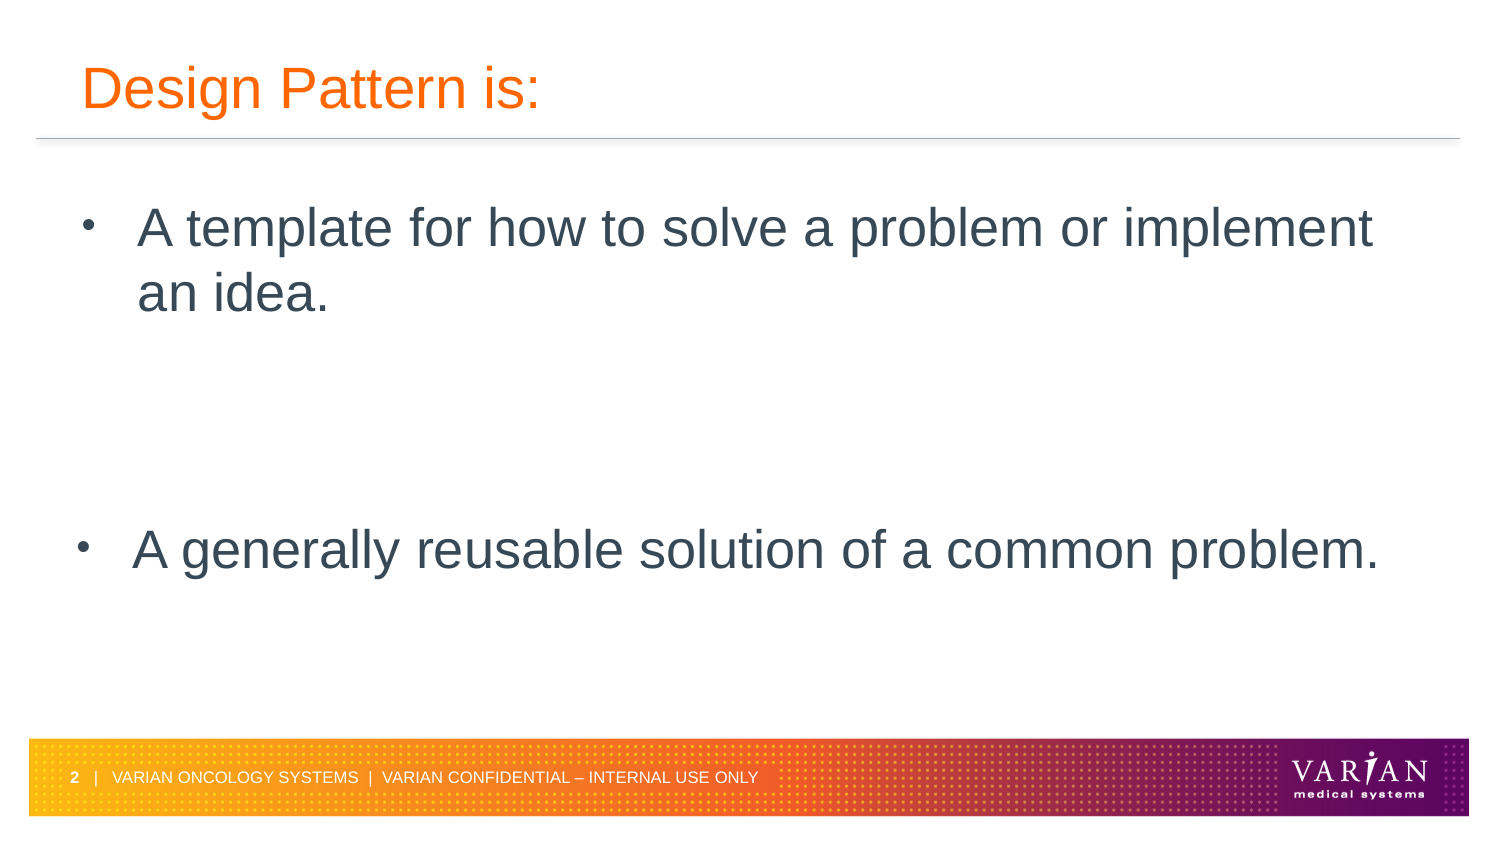

# Design Pattern is:
A template for how to solve a problem or implement an idea.
A generally reusable solution of a common problem.